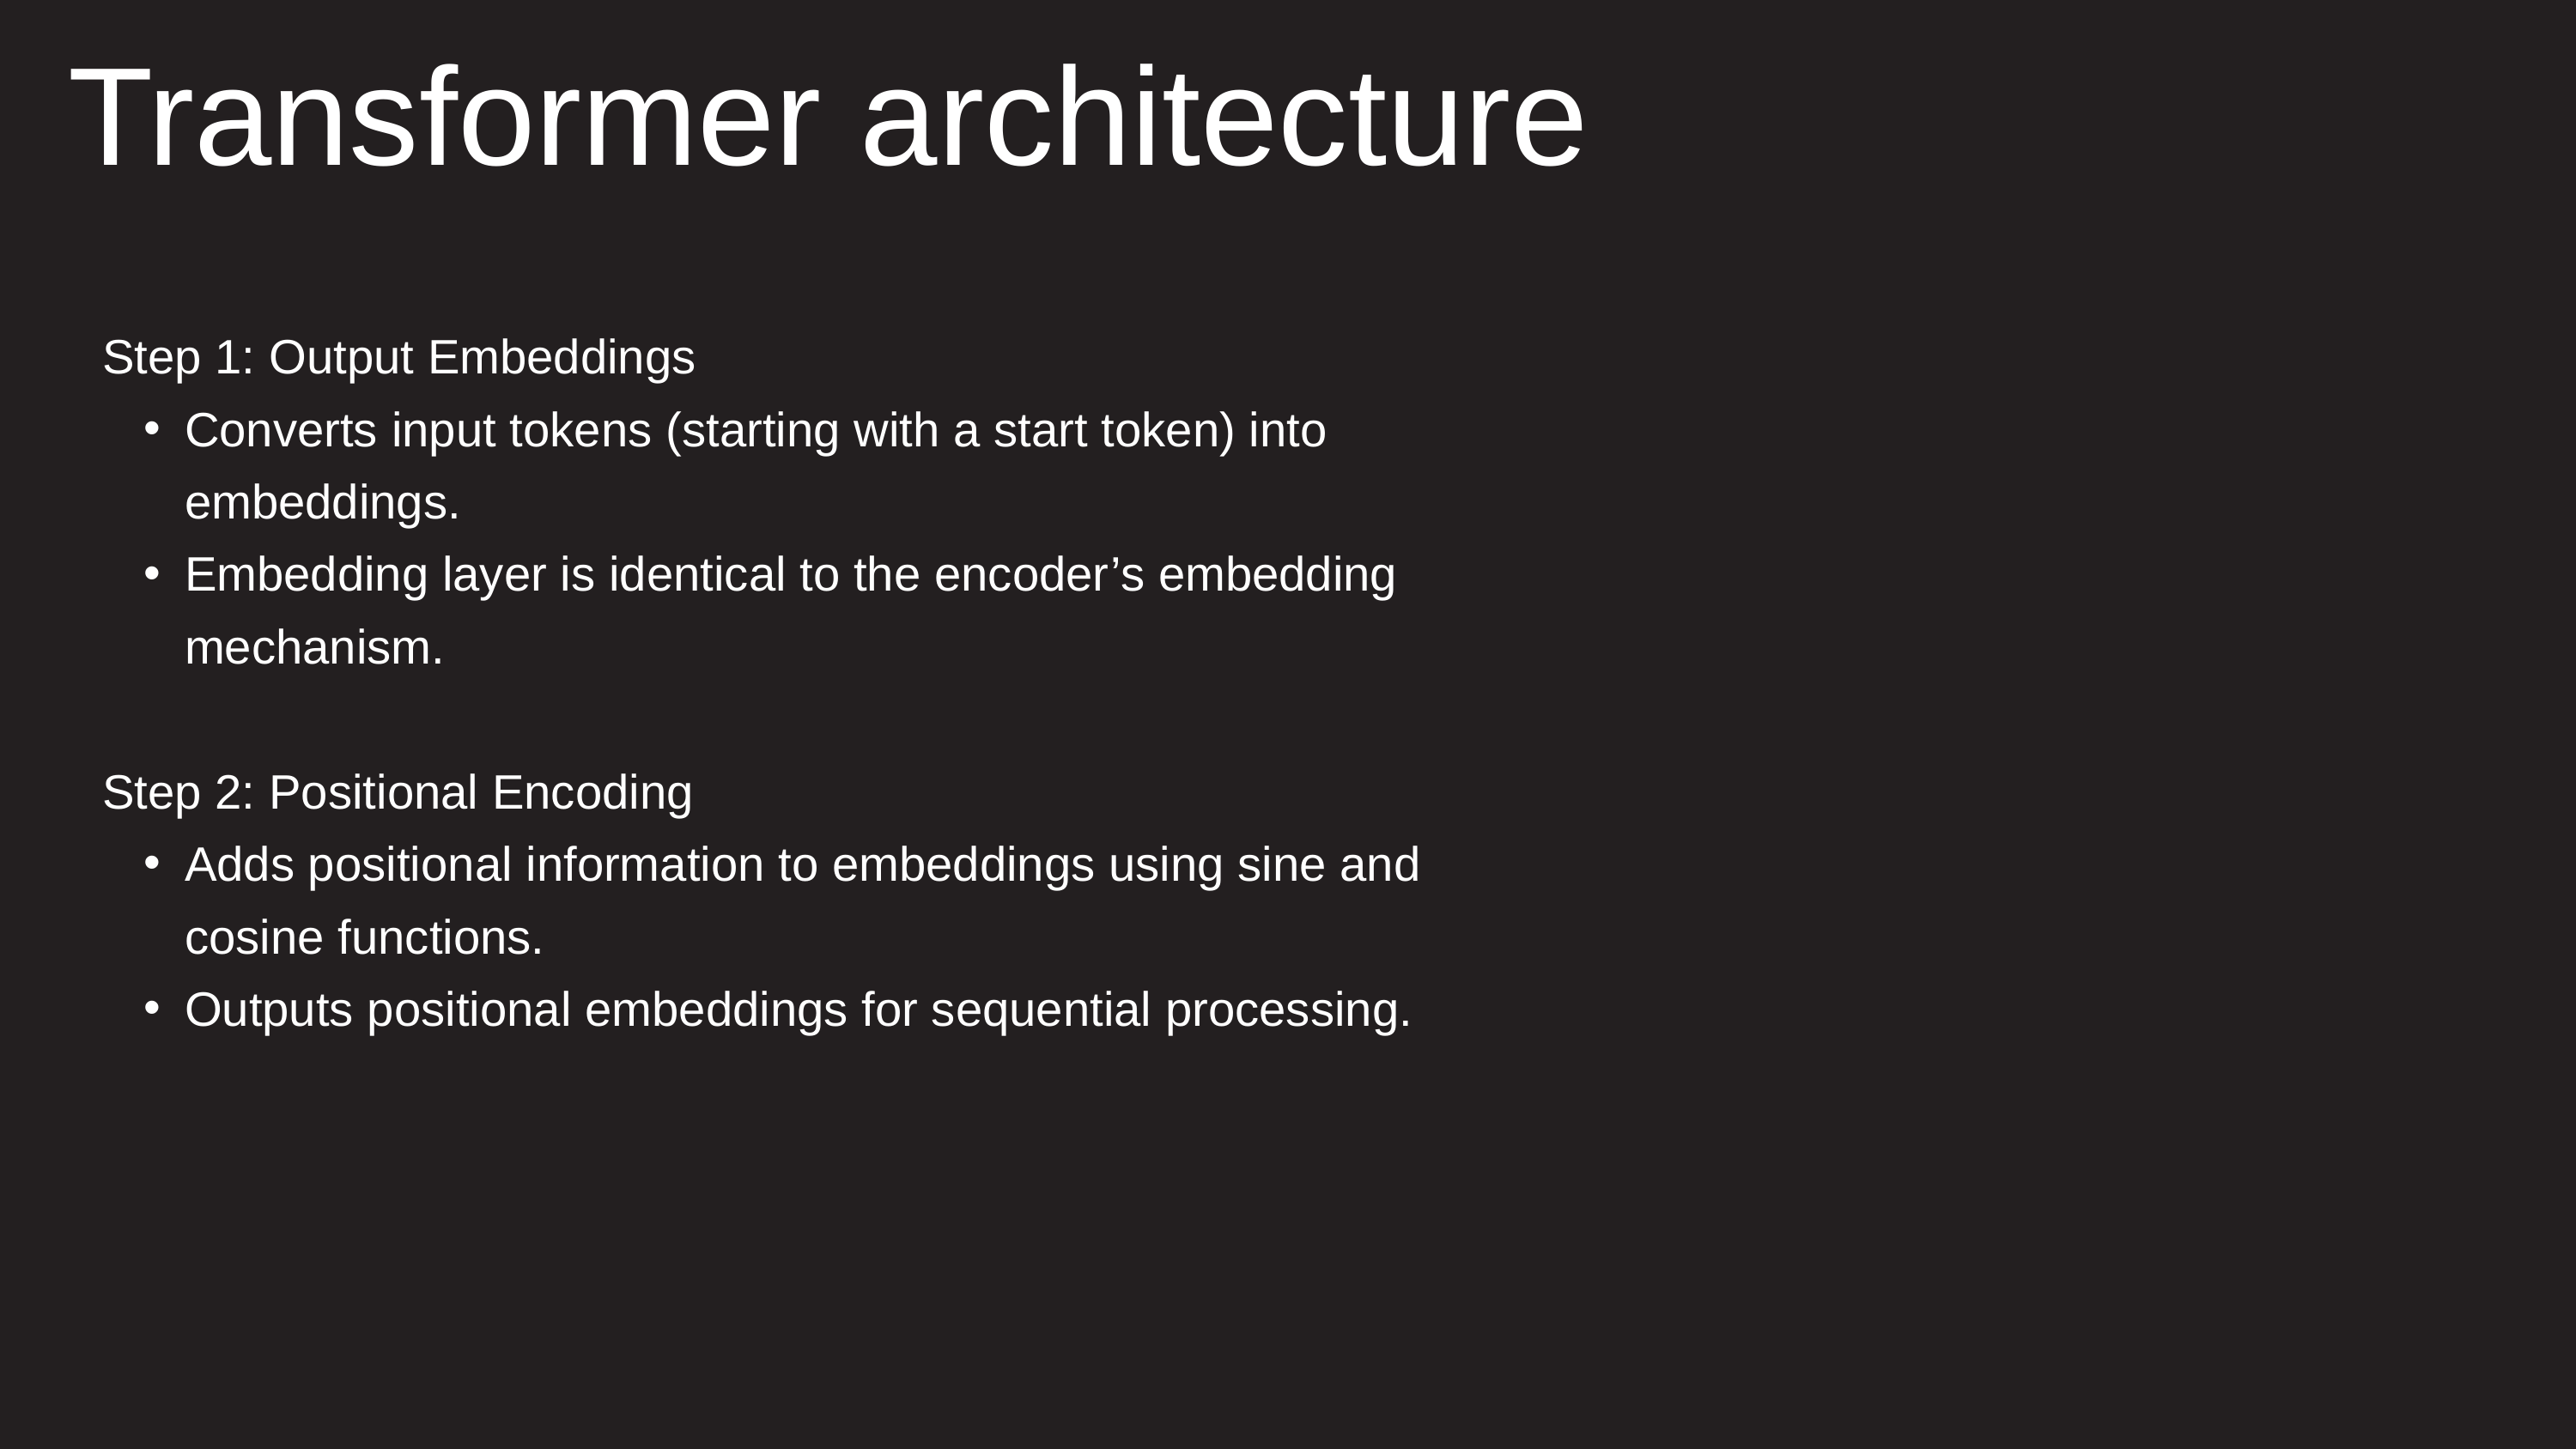

Transformer architecture
Step 1: Output Embeddings
Converts input tokens (starting with a start token) into embeddings.
Embedding layer is identical to the encoder’s embedding mechanism.

Step 2: Positional Encoding
Adds positional information to embeddings using sine and cosine functions.
Outputs positional embeddings for sequential processing.